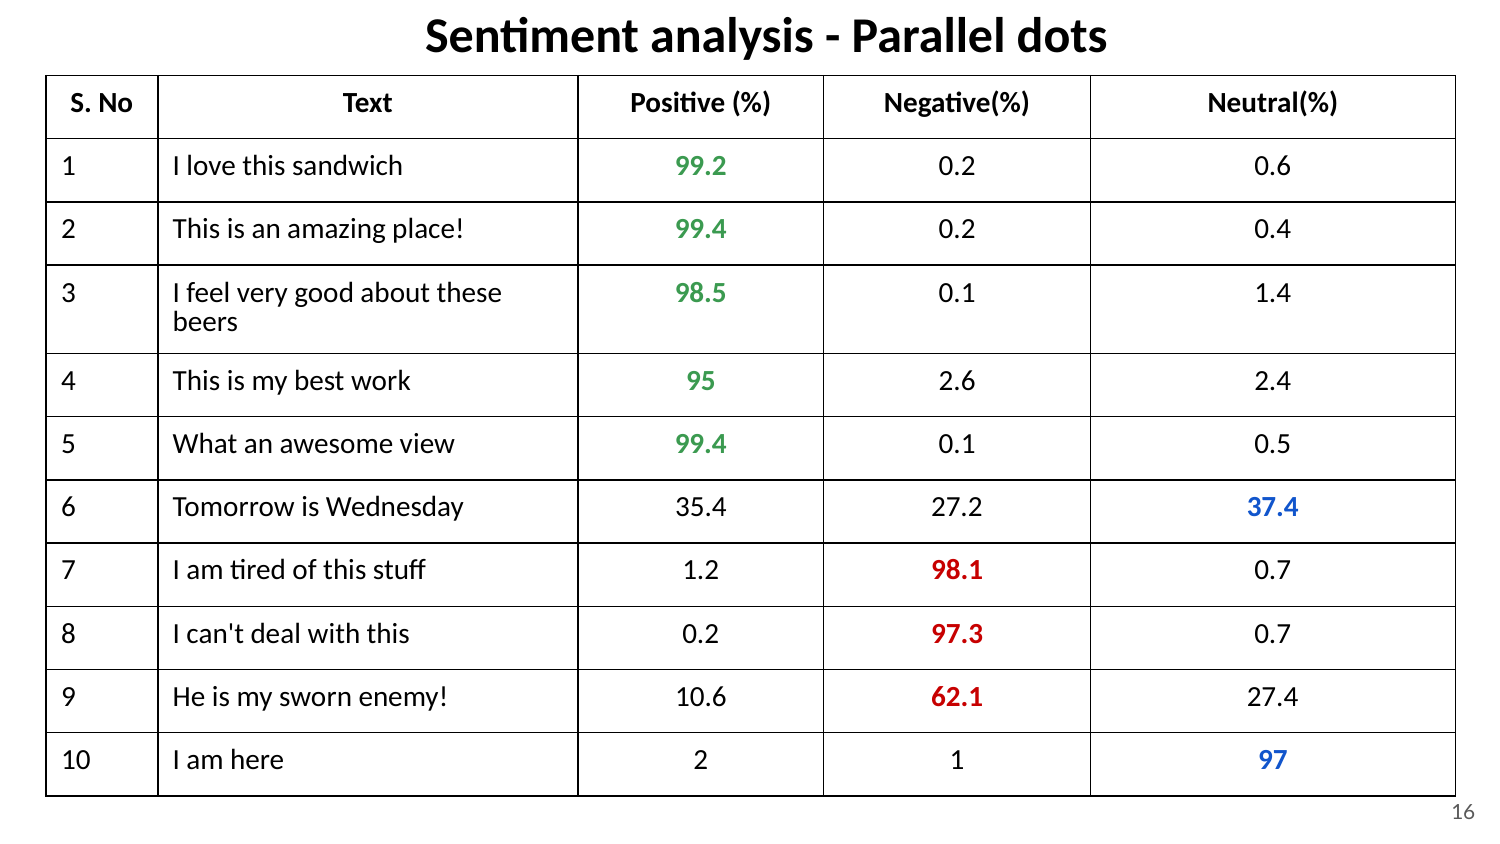

Sentiment analysis - Parallel dots
| S. No | Text | Positive (%) | Negative(%) | Neutral(%) |
| --- | --- | --- | --- | --- |
| 1 | I love this sandwich | 99.2 | 0.2 | 0.6 |
| 2 | This is an amazing place! | 99.4 | 0.2 | 0.4 |
| 3 | I feel very good about these beers | 98.5 | 0.1 | 1.4 |
| 4 | This is my best work | 95 | 2.6 | 2.4 |
| 5 | What an awesome view | 99.4 | 0.1 | 0.5 |
| 6 | Tomorrow is Wednesday | 35.4 | 27.2 | 37.4 |
| 7 | I am tired of this stuff | 1.2 | 98.1 | 0.7 |
| 8 | I can't deal with this | 0.2 | 97.3 | 0.7 |
| 9 | He is my sworn enemy! | 10.6 | 62.1 | 27.4 |
| 10 | I am here | 2 | 1 | 97 |
16